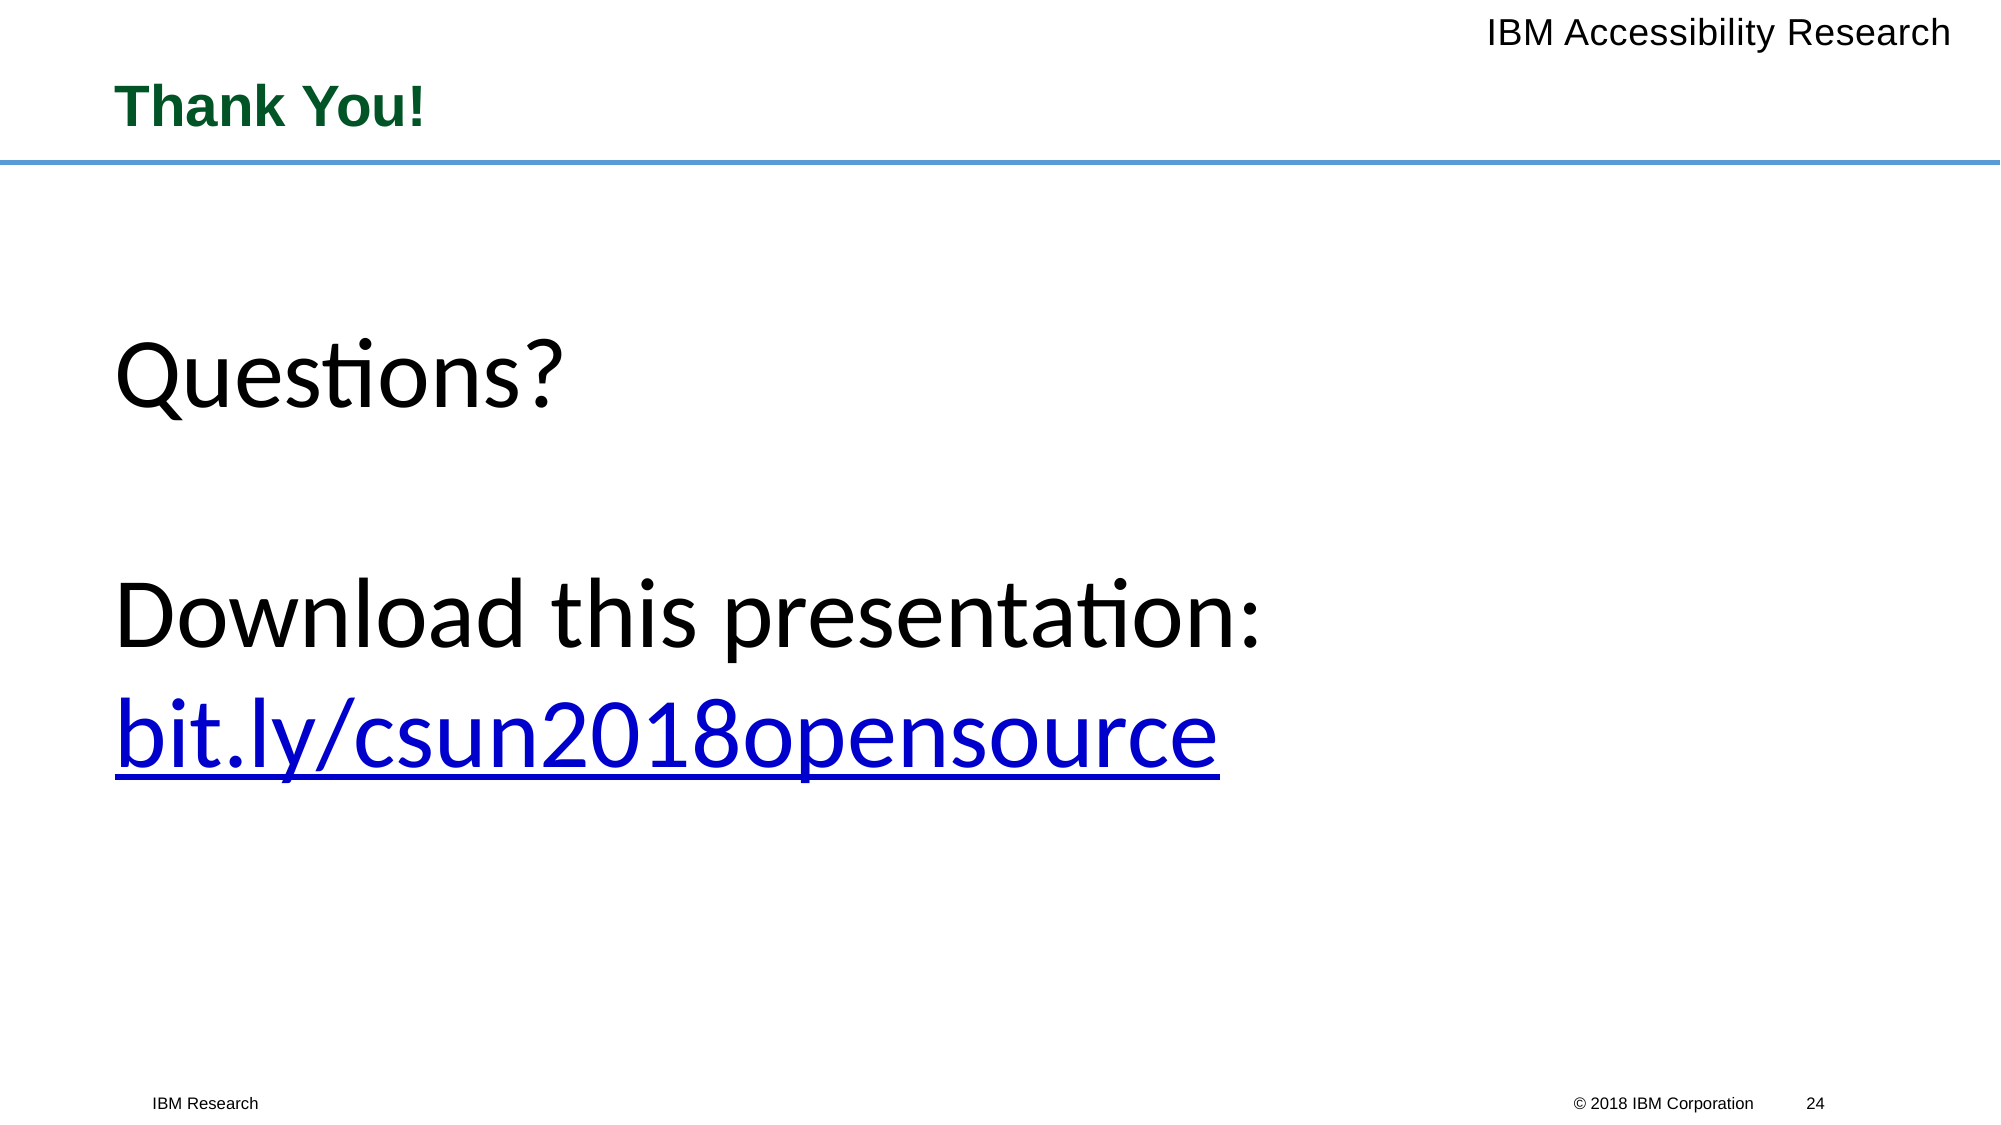

# Thank You!
Questions?

Download this presentation:  bit.ly/csun2018opensource